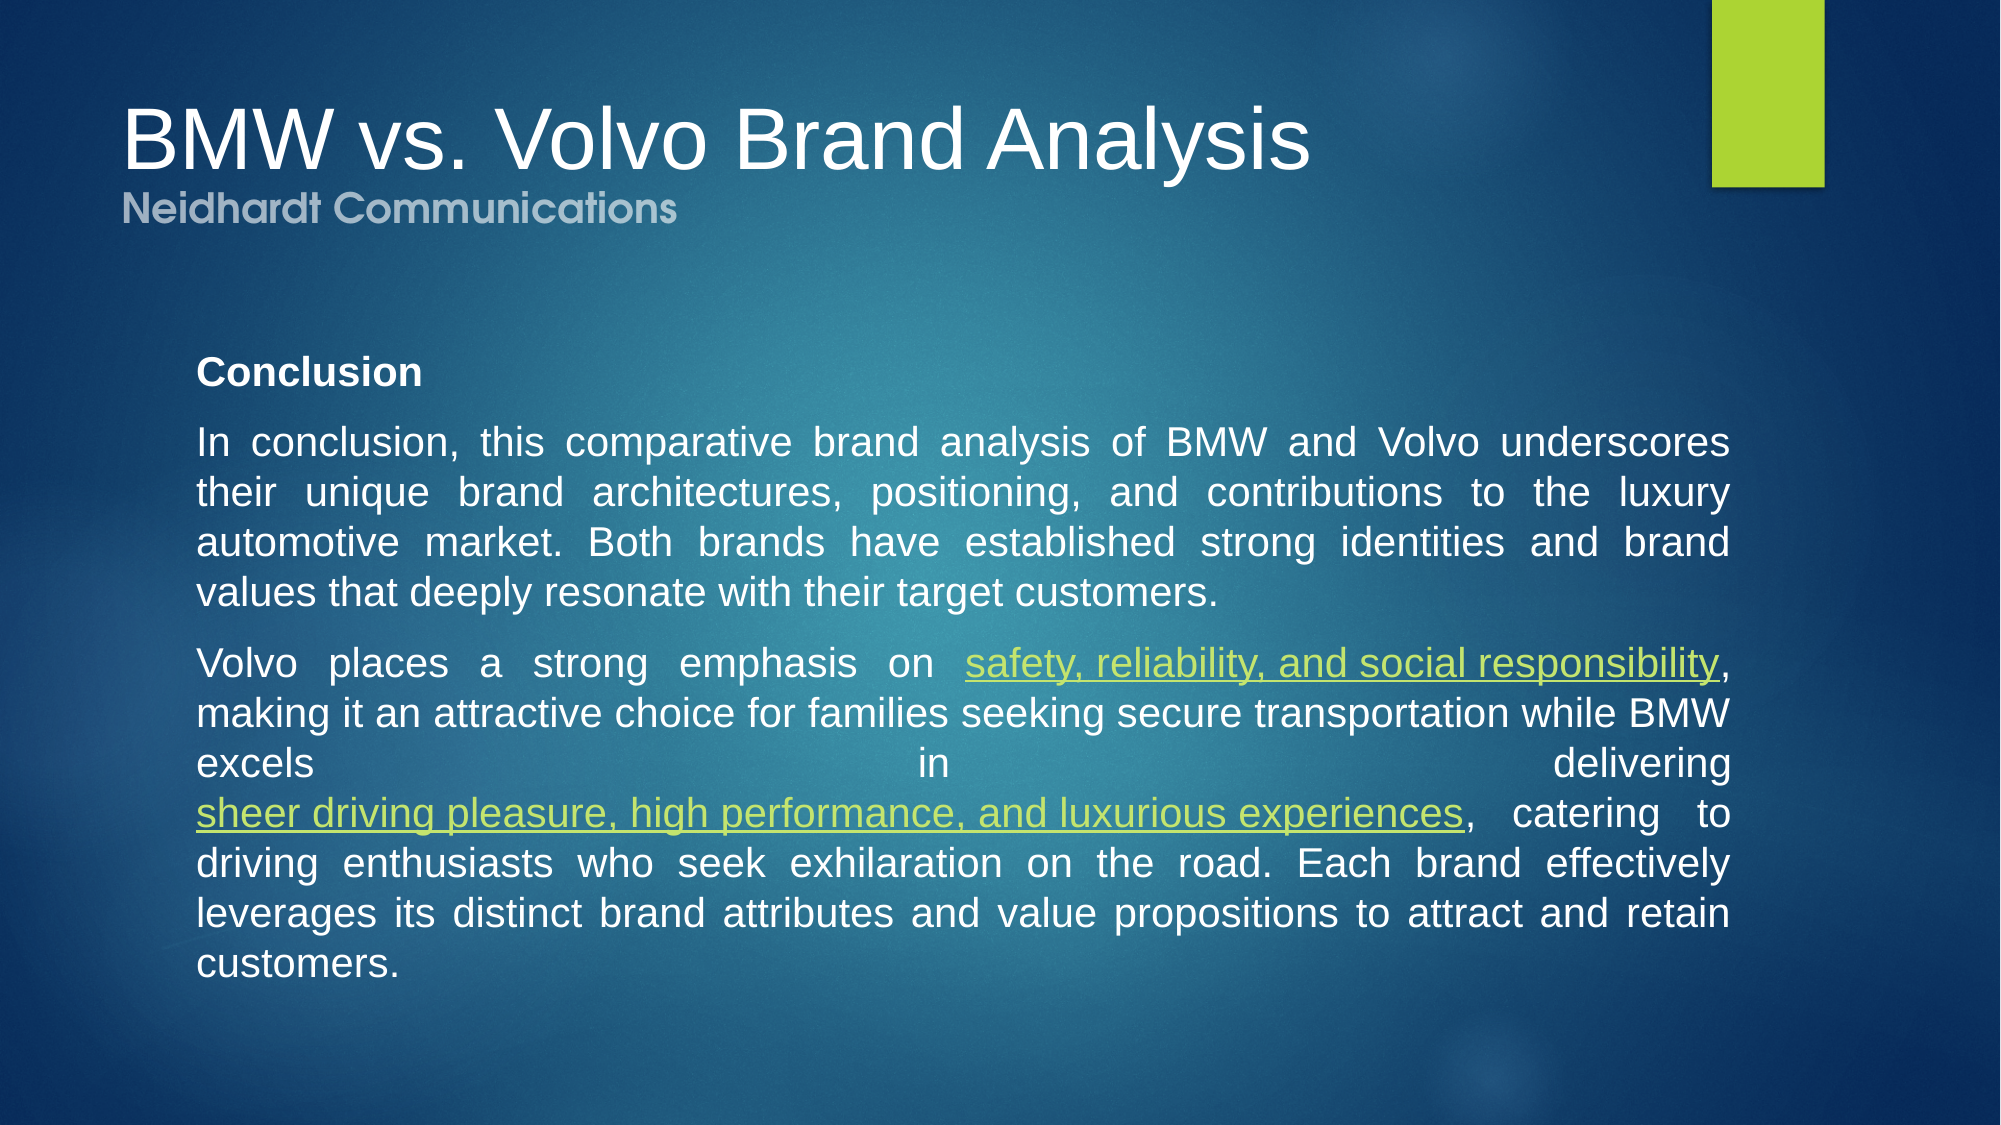

# BMW vs. Volvo Brand Analysis
Neidhardt Communications
Conclusion
In conclusion, this comparative brand analysis of BMW and Volvo underscores their unique brand architectures, positioning, and contributions to the luxury automotive market. Both brands have established strong identities and brand values that deeply resonate with their target customers.
Volvo places a strong emphasis on safety, reliability, and social responsibility, making it an attractive choice for families seeking secure transportation while BMW excels in delivering sheer driving pleasure, high performance, and luxurious experiences, catering to driving enthusiasts who seek exhilaration on the road. Each brand effectively leverages its distinct brand attributes and value propositions to attract and retain customers.